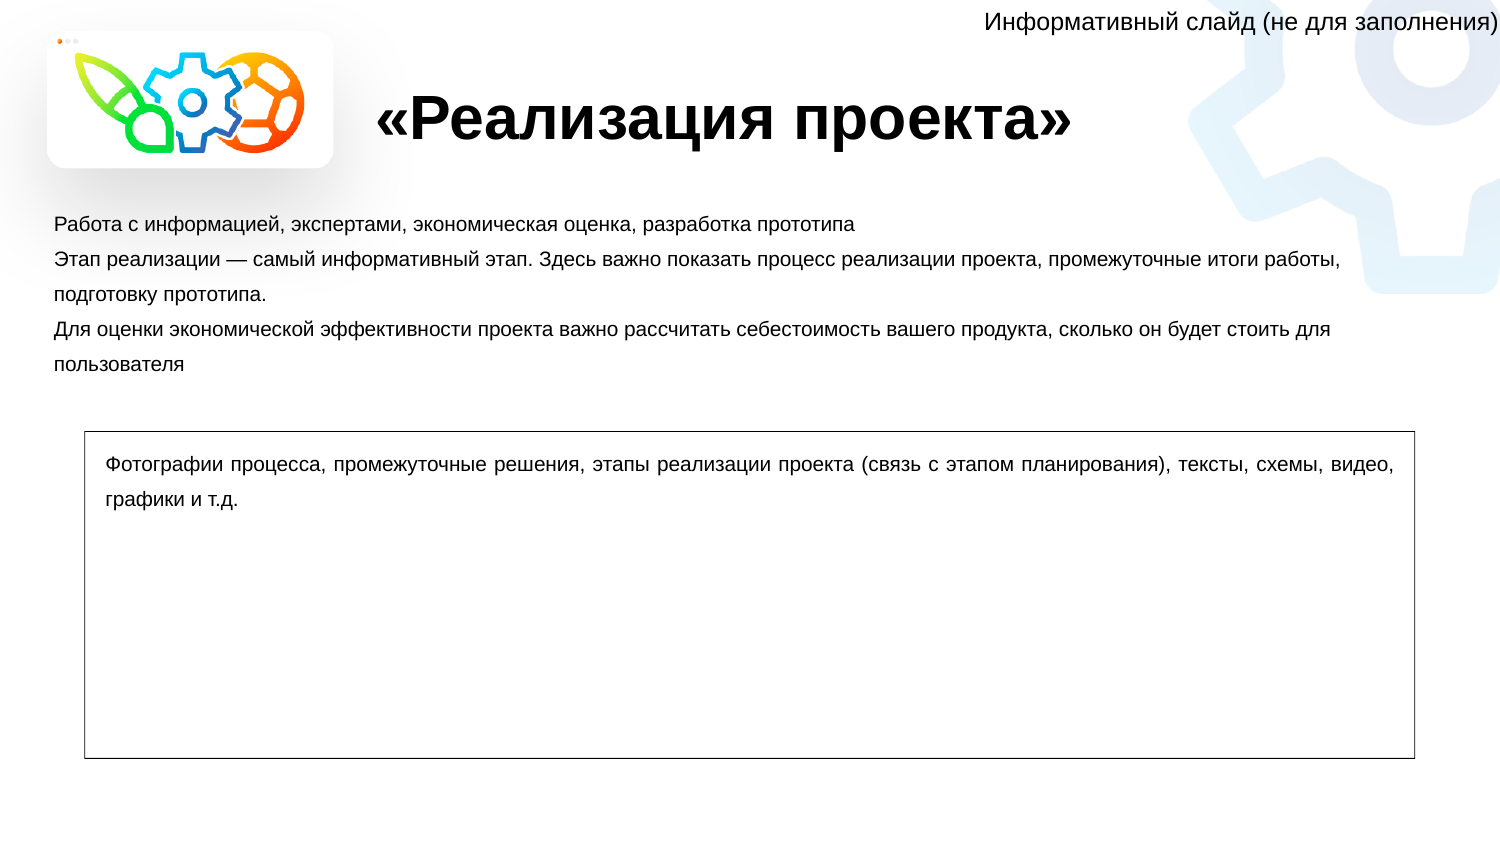

Информативный слайд (не для заполнения)
«Реализация проекта»

Работа с информацией, экспертами, экономическая оценка, разработка прототипа
Этап реализации — самый информативный этап. Здесь важно показать процесс реализации проекта, промежуточные итоги работы, подготовку прототипа.
Для оценки экономической эффективности проекта важно рассчитать себестоимость вашего продукта, сколько он будет стоить для пользователя

Фотографии процесса, промежуточные решения, этапы реализации проекта (связь с этапом планирования), тексты, схемы, видео, графики и т.д.